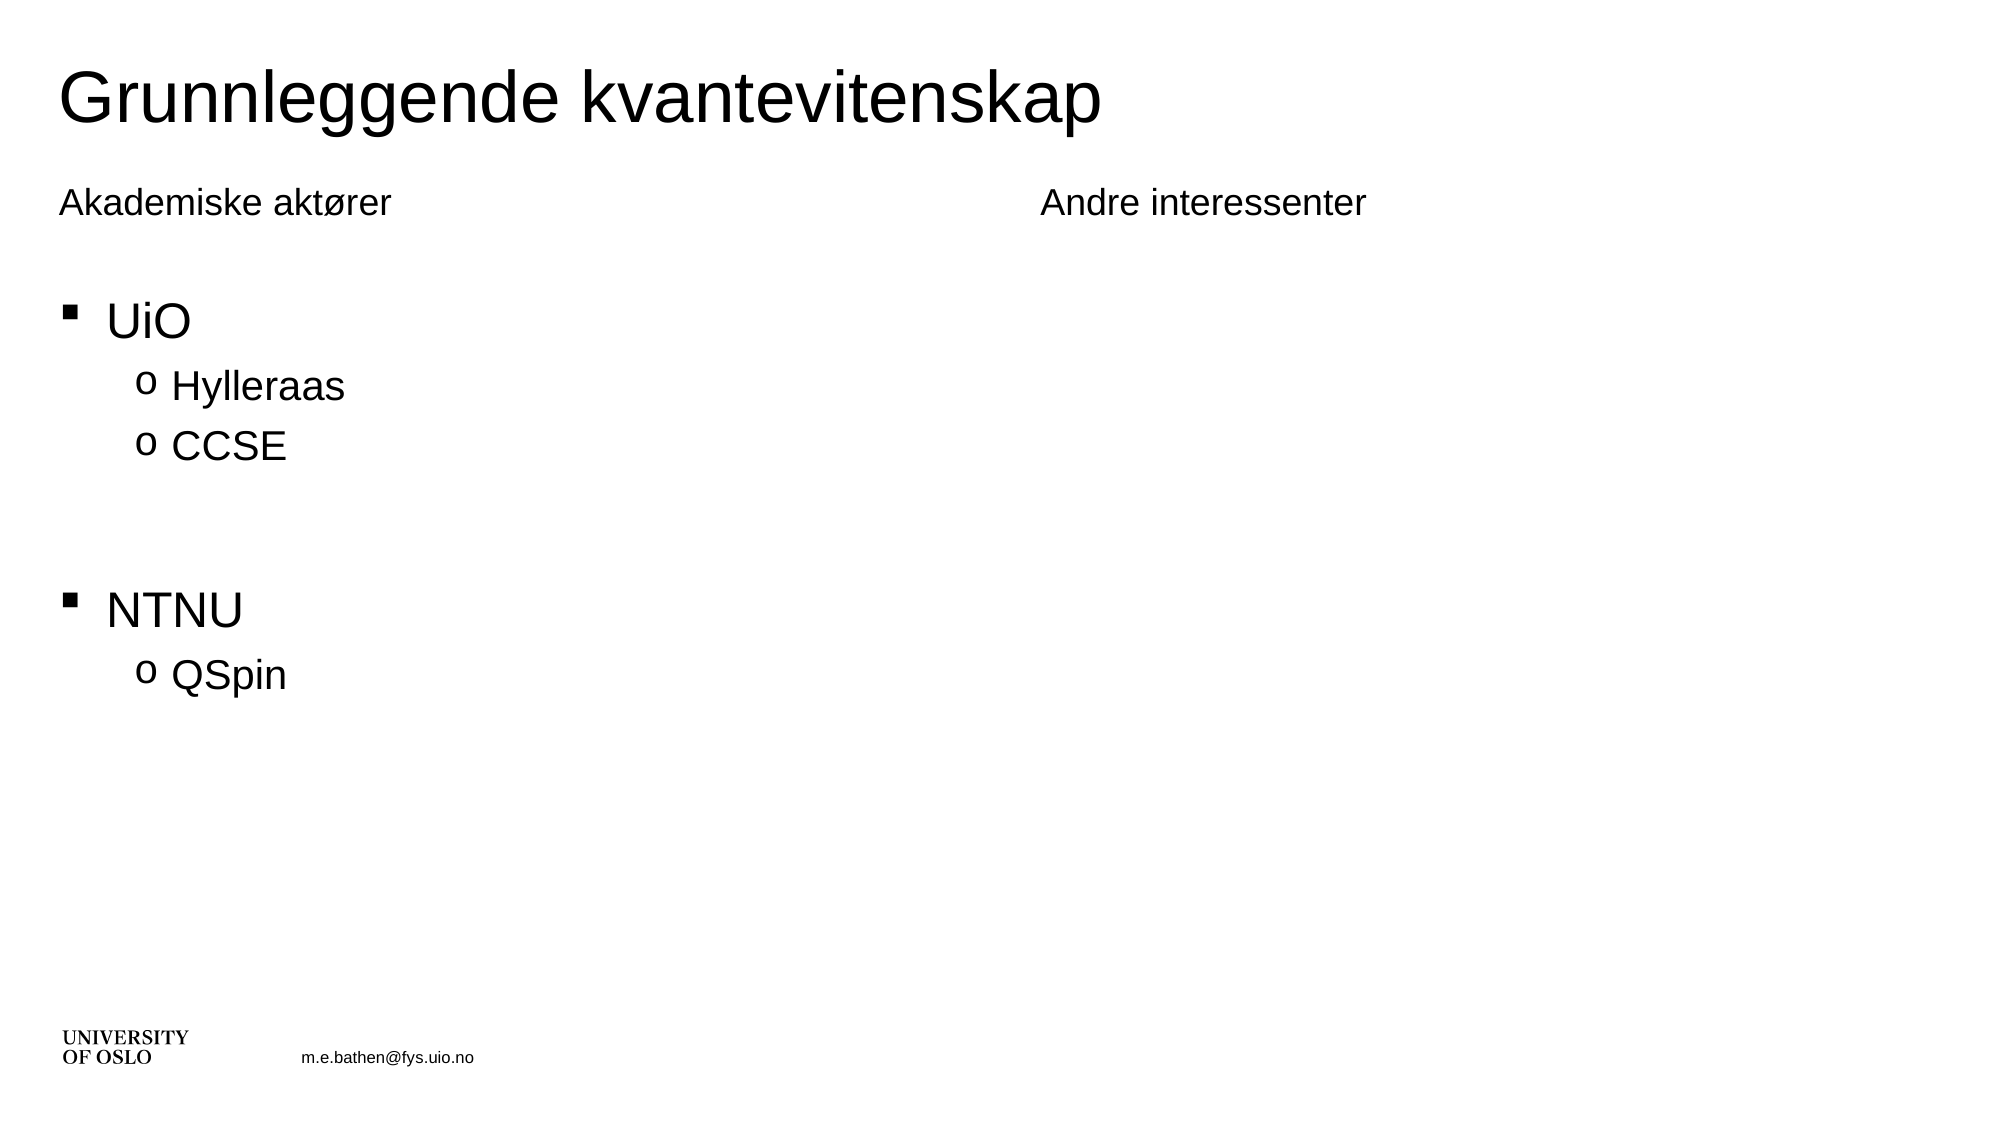

# Grunnleggende kvantevitenskap
Akademiske aktører
Andre interessenter
UiO
Hylleraas
CCSE

NTNU
QSpin

m.e.bathen@fys.uio.no